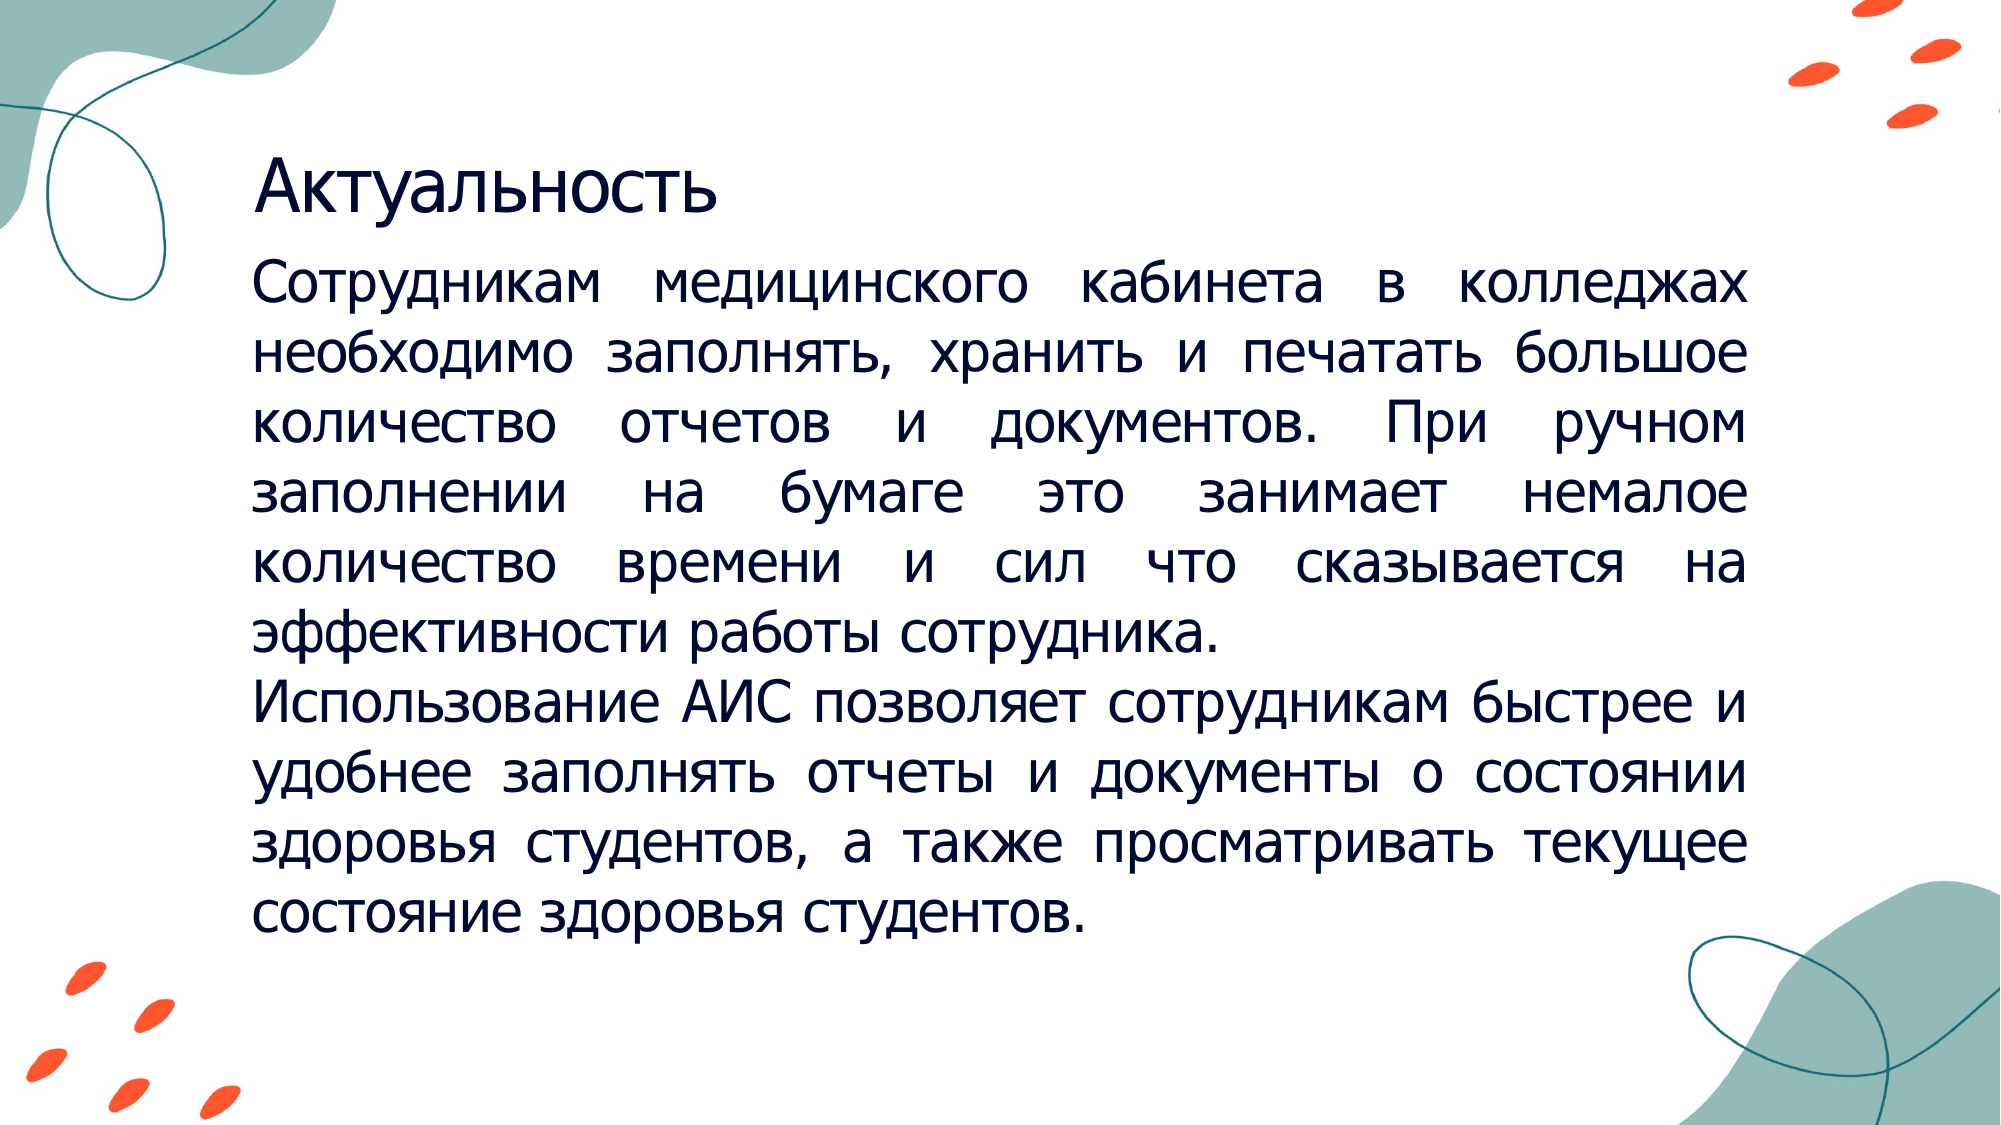

Актуальность
Сотрудникам медицинского кабинета в колледжах необходимо заполнять, хранить и печатать большое количество отчетов и документов. При ручном заполнении на бумаге это занимает немалое количество времени и сил что сказывается на эффективности работы сотрудника.
Использование АИС позволяет сотрудникам быстрее и удобнее заполнять отчеты и документы о состоянии здоровья студентов, а также просматривать текущее состояние здоровья студентов.